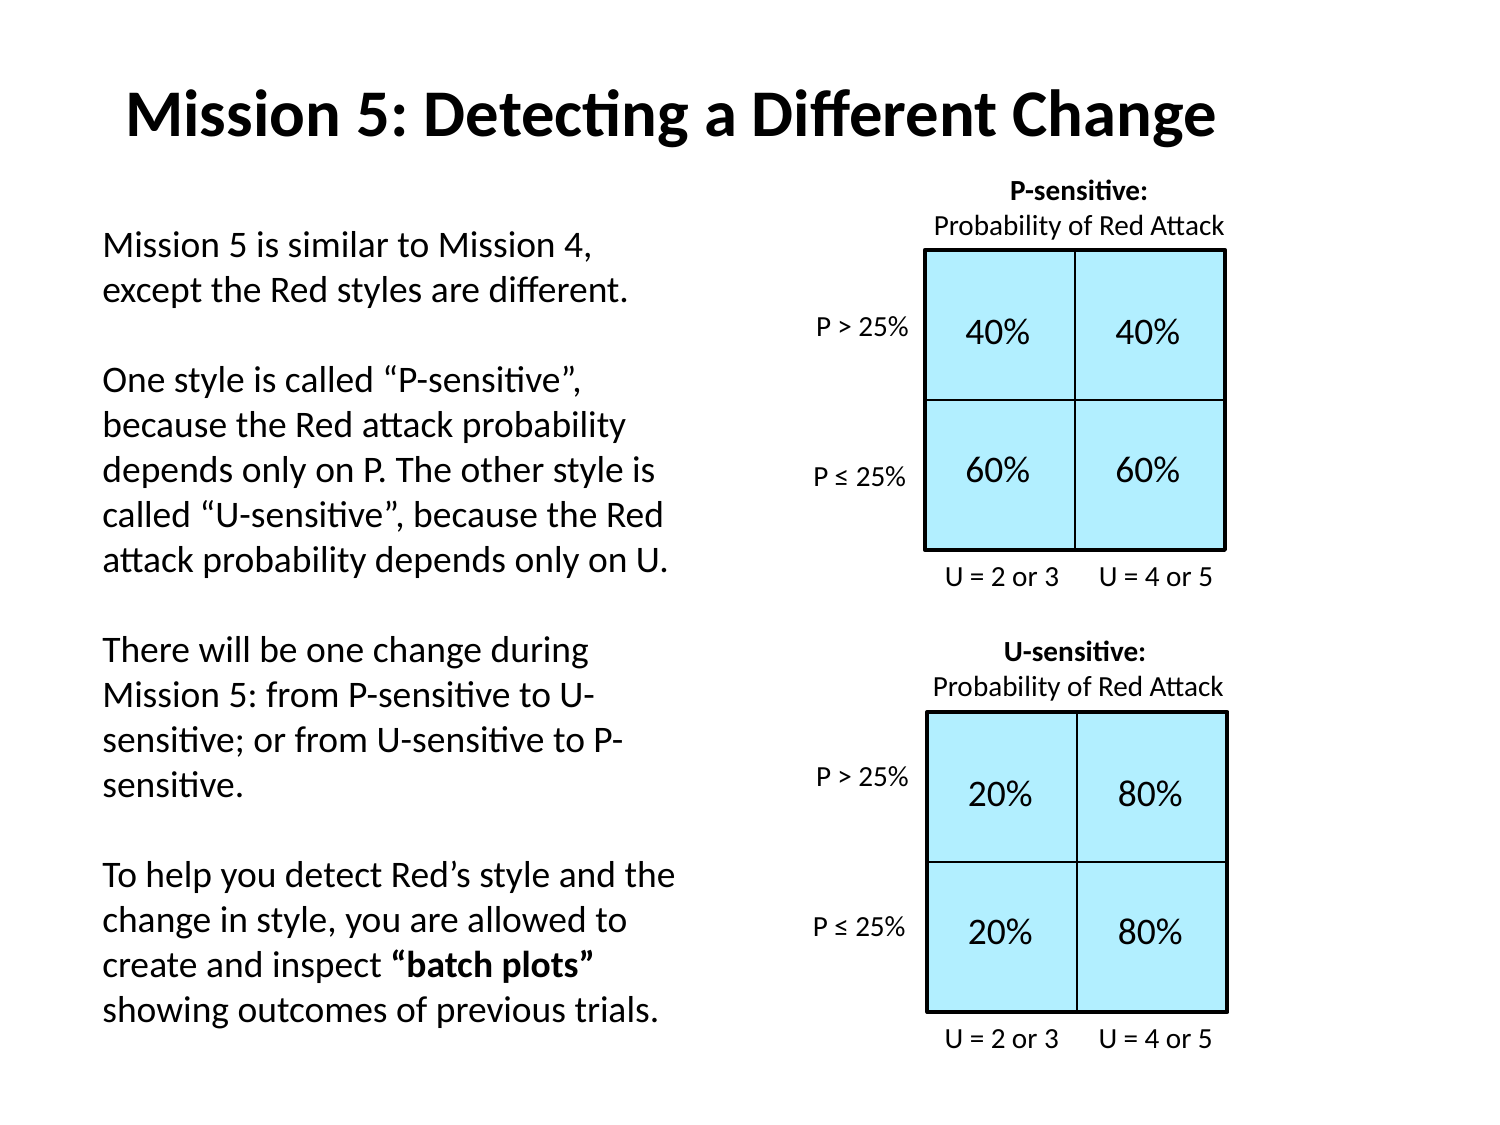

Mission 5: Detecting a Different Change
P-sensitive:
Probability of Red Attack

Mission 5 is similar to Mission 4, except the Red styles are different.

One style is called “P-sensitive”, because the Red attack probability depends only on P. The other style is called “U-sensitive”, because the Red attack probability depends only on U.

There will be one change during Mission 5: from P-sensitive to U-sensitive; or from U-sensitive to P-sensitive.

To help you detect Red’s style and the change in style, you are allowed to create and inspect “batch plots” showing outcomes of previous trials.

P > 25%
40%
40%

60%
60%
P ≤ 25%
U = 2 or 3
U = 4 or 5
U-sensitive:
Probability of Red Attack

P > 25%
20%
80%

P ≤ 25%
20%
80%
U = 2 or 3
U = 4 or 5